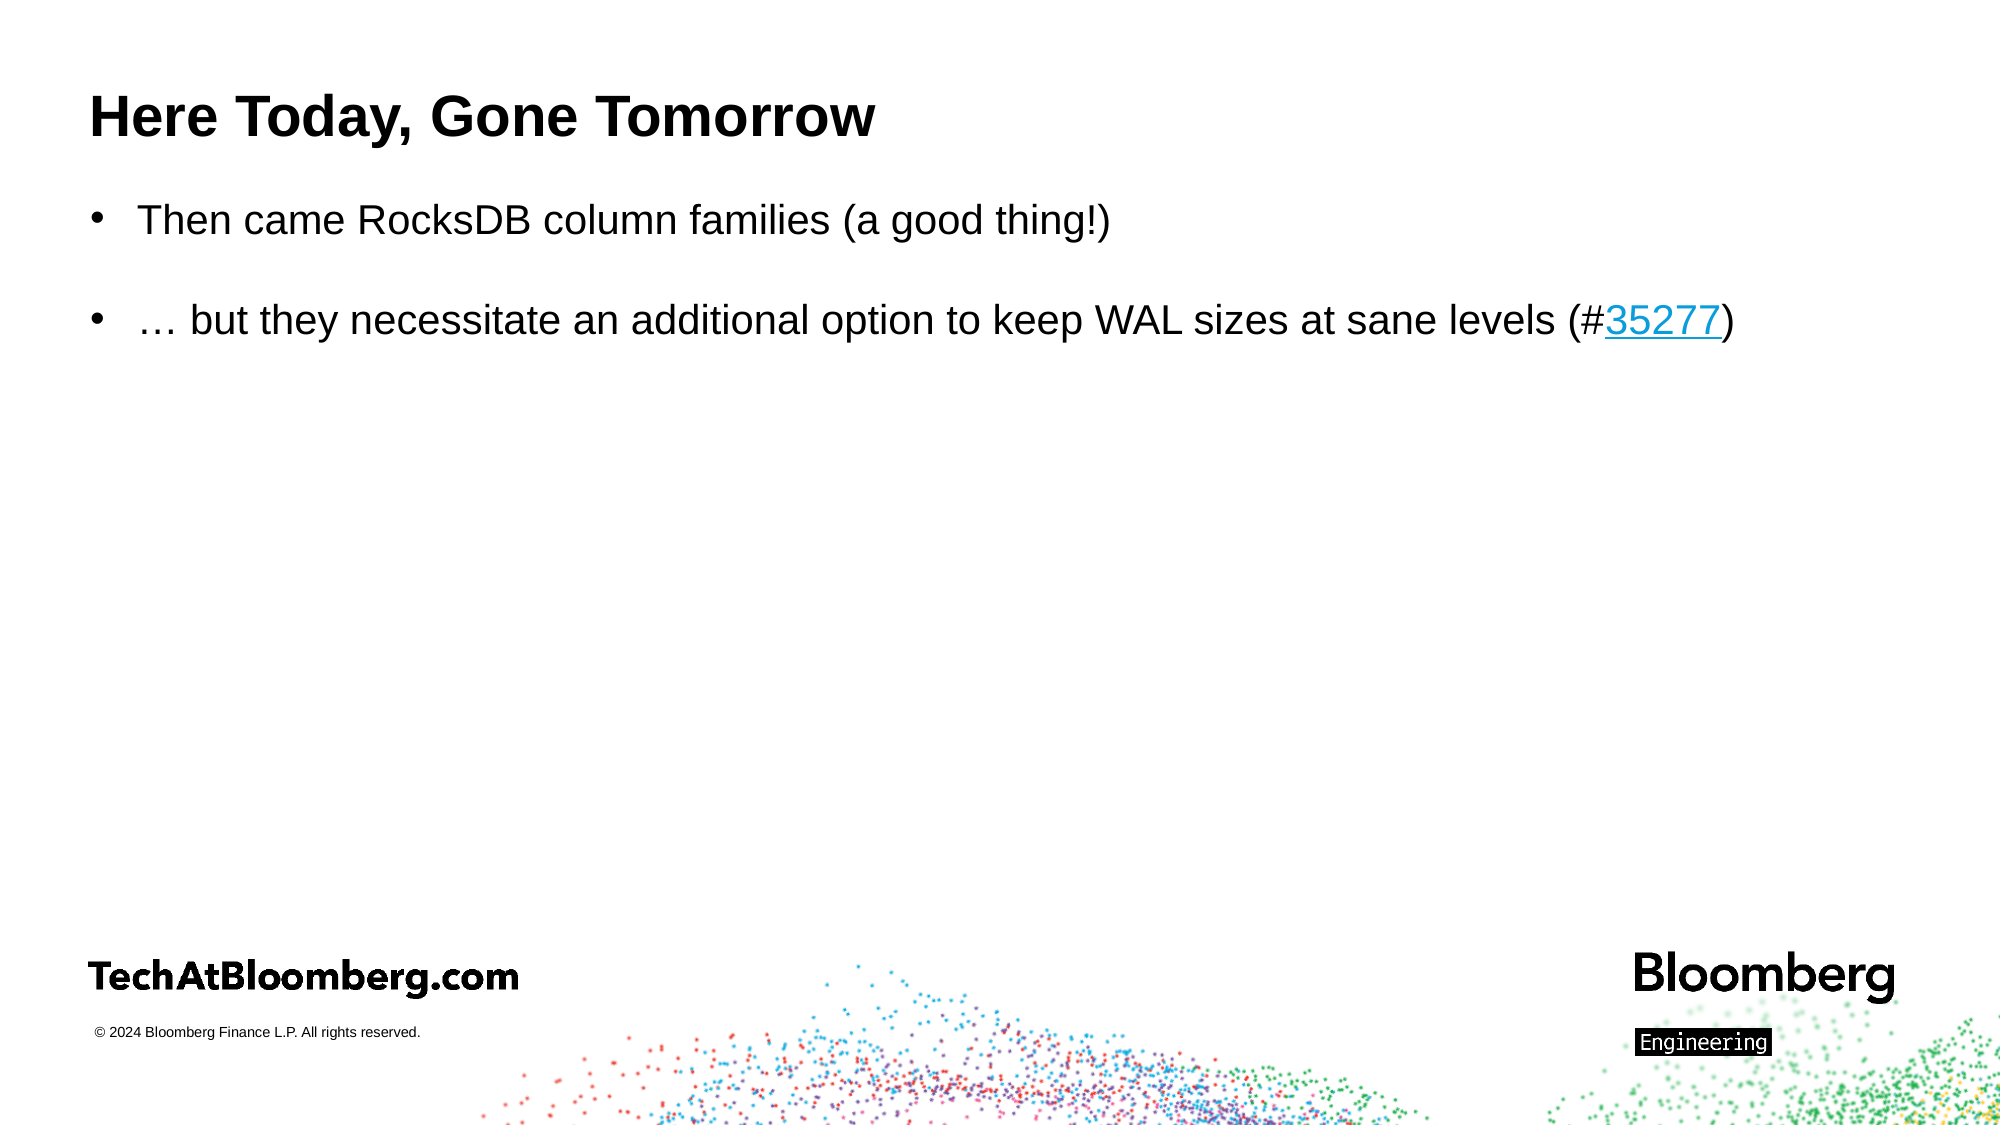

# Here Today, Gone Tomorrow
Then came RocksDB column families (a good thing!)

… but they necessitate an additional option to keep WAL sizes at sane levels (#35277)